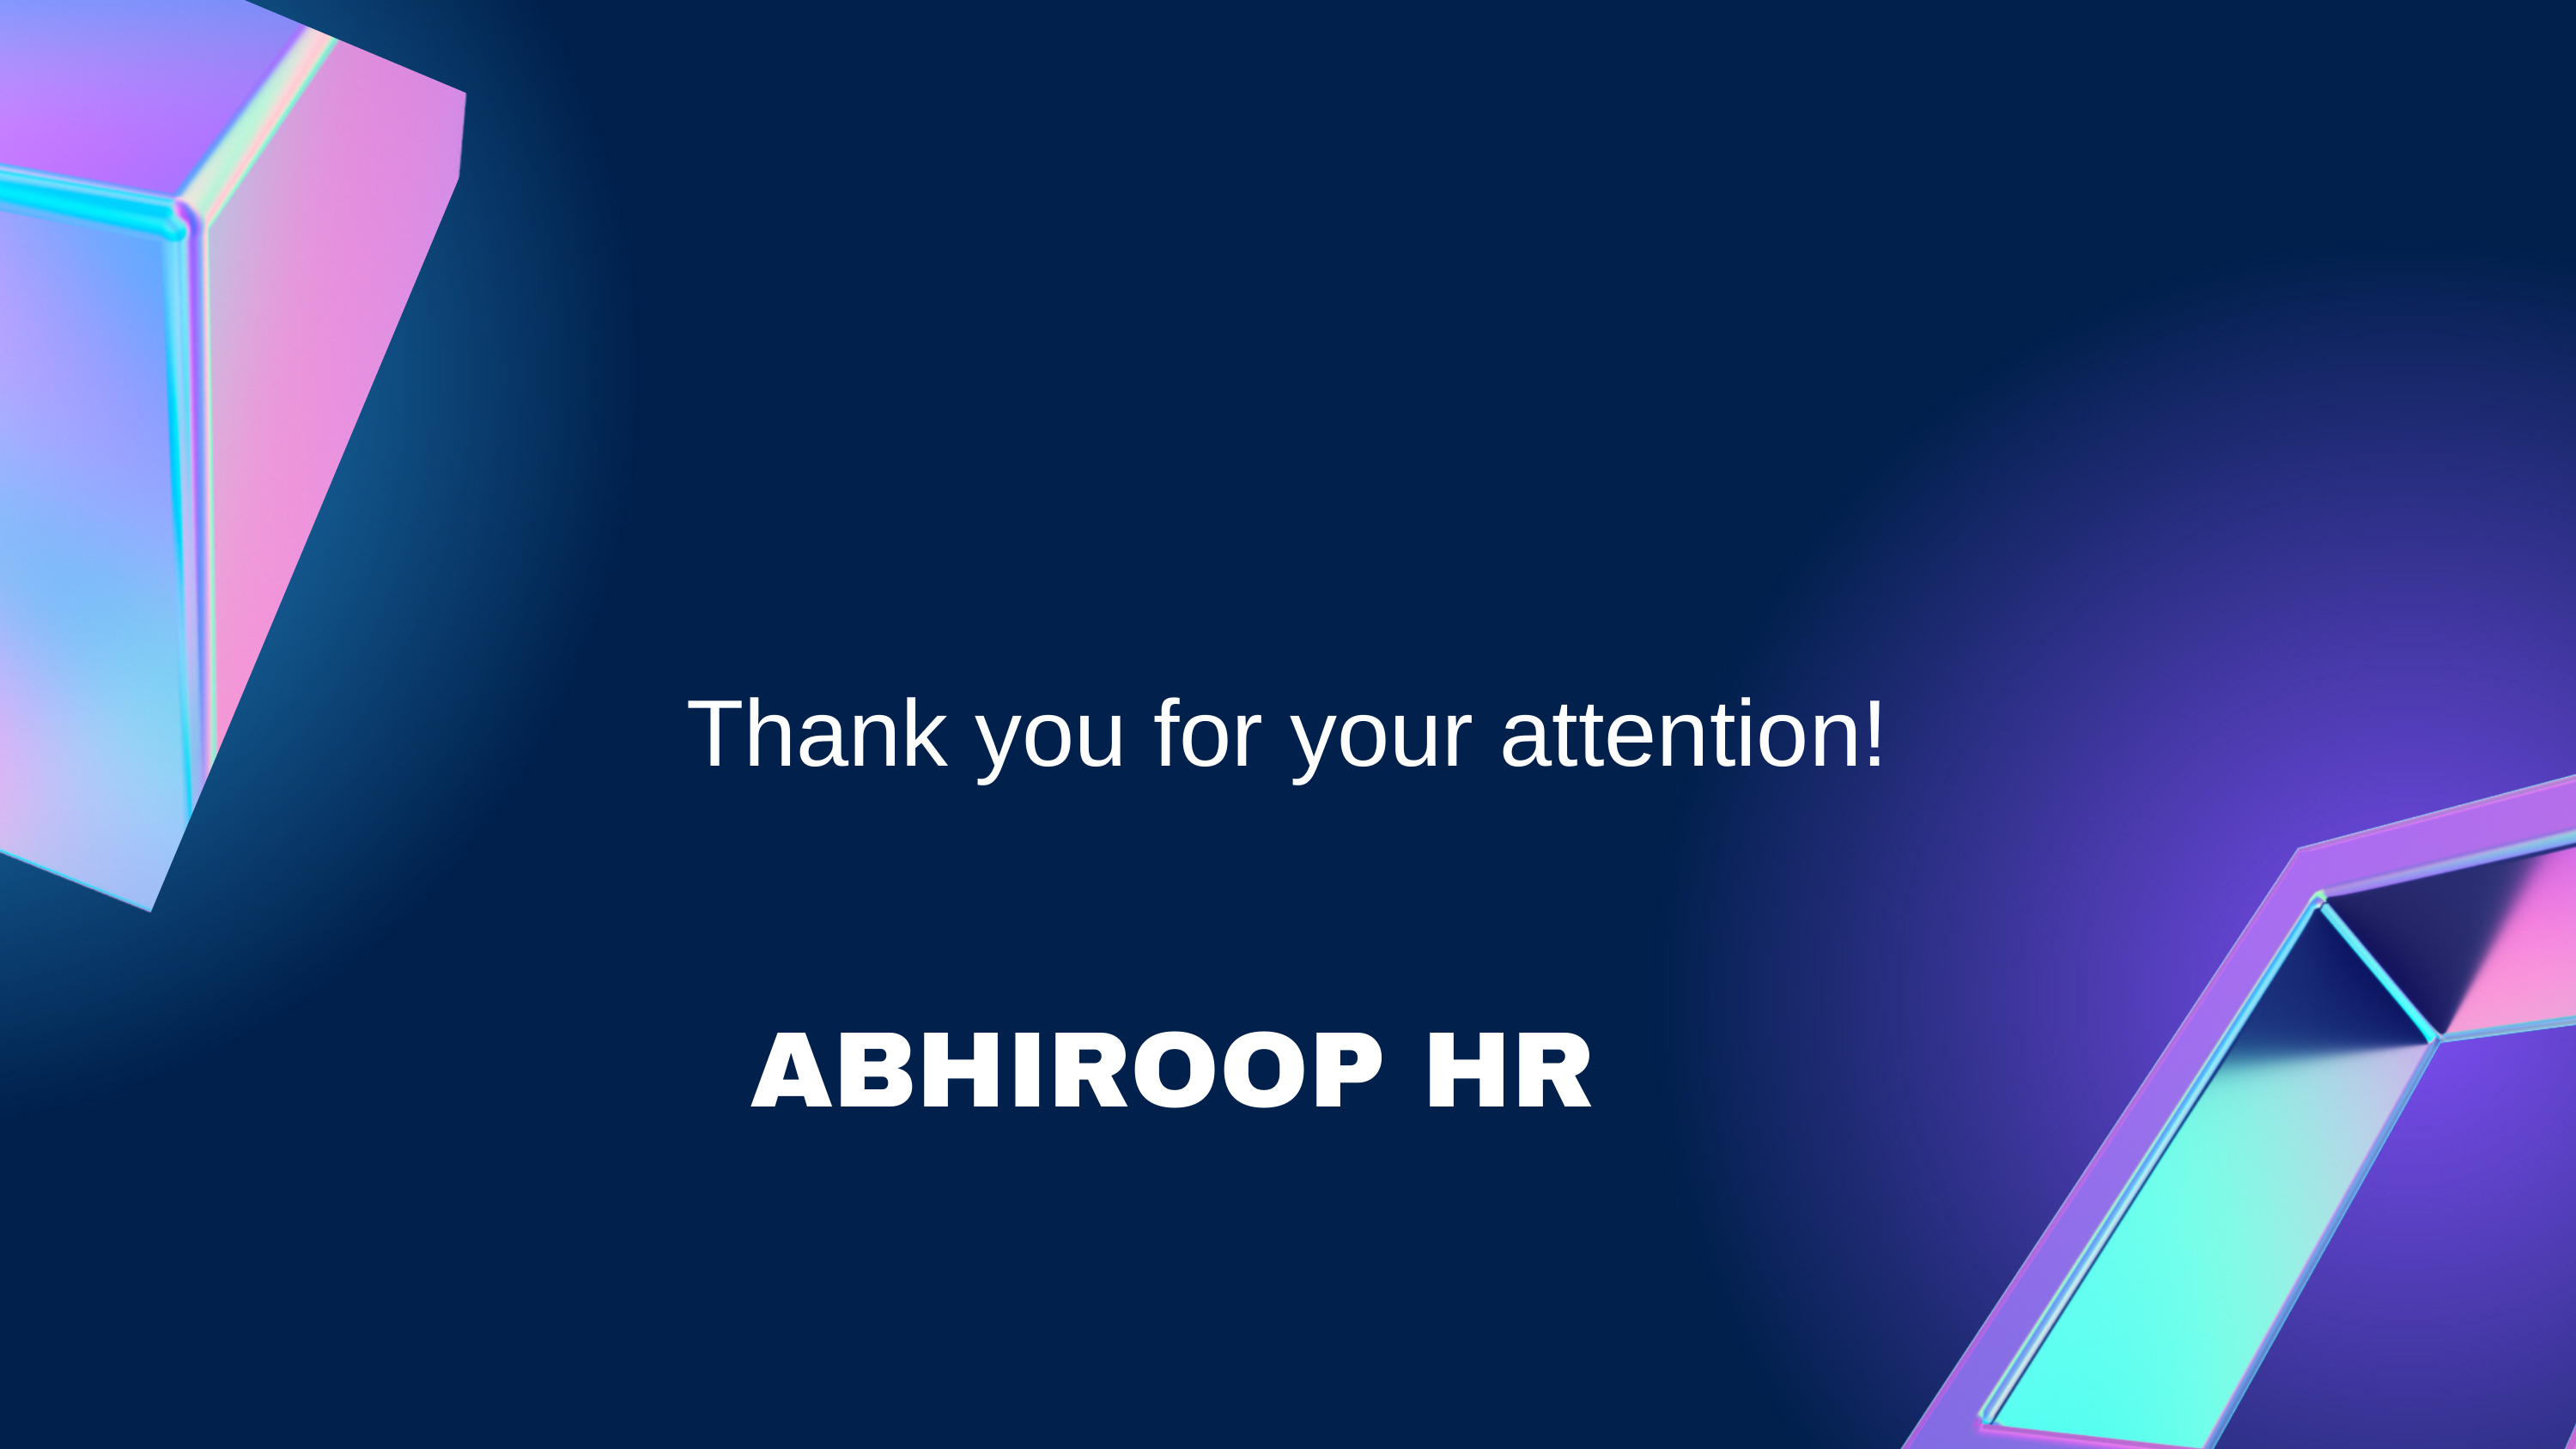

Thank you for your attention!

ABHIROOP HR